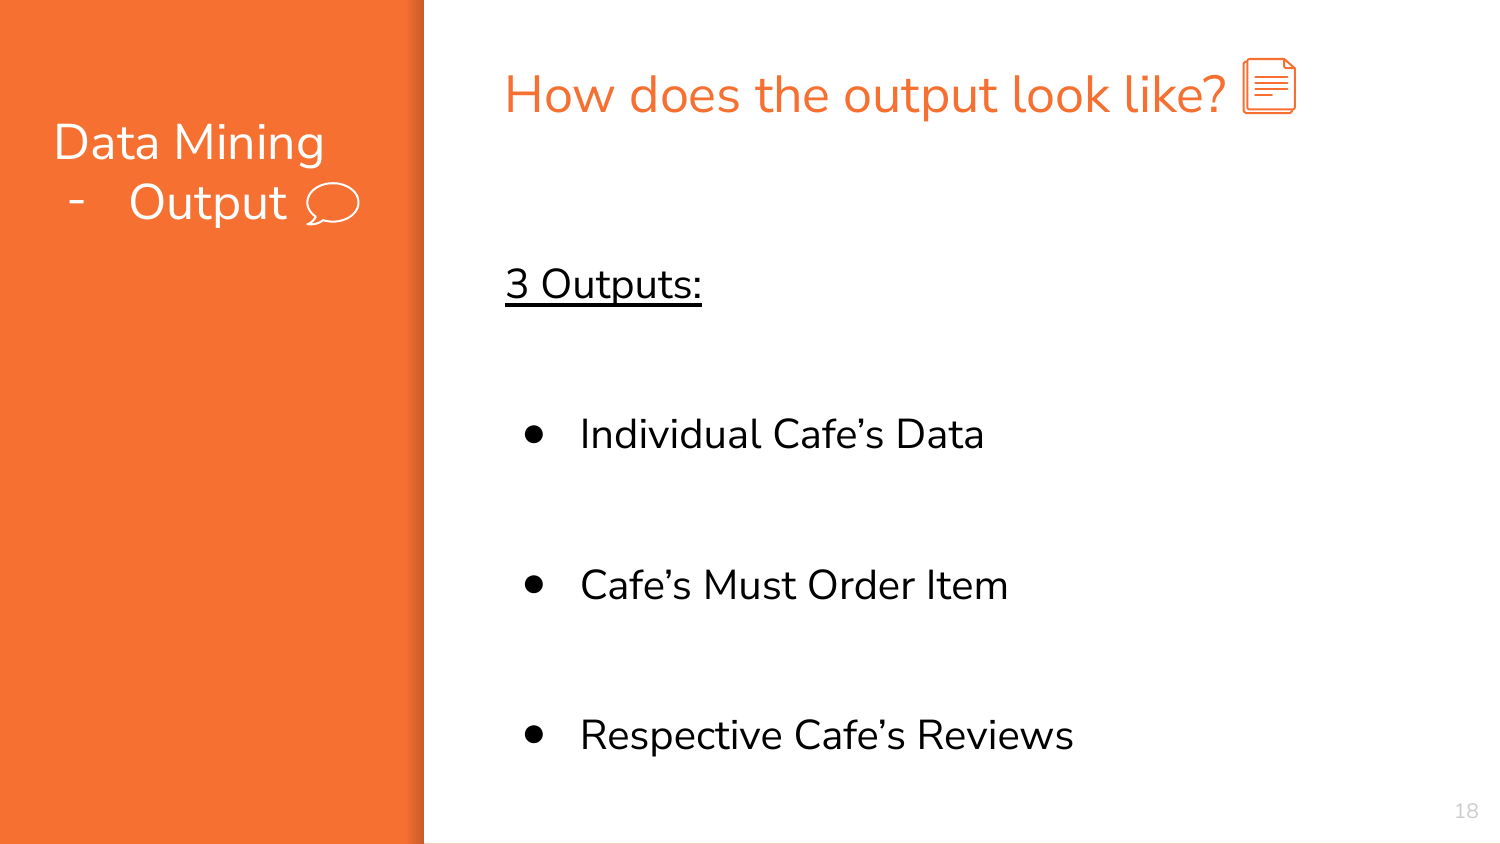

How does the output look like?

# Data Mining
Output

3 Outputs:
Individual Cafe’s Data
Cafe’s Must Order Item
Respective Cafe’s Reviews

18